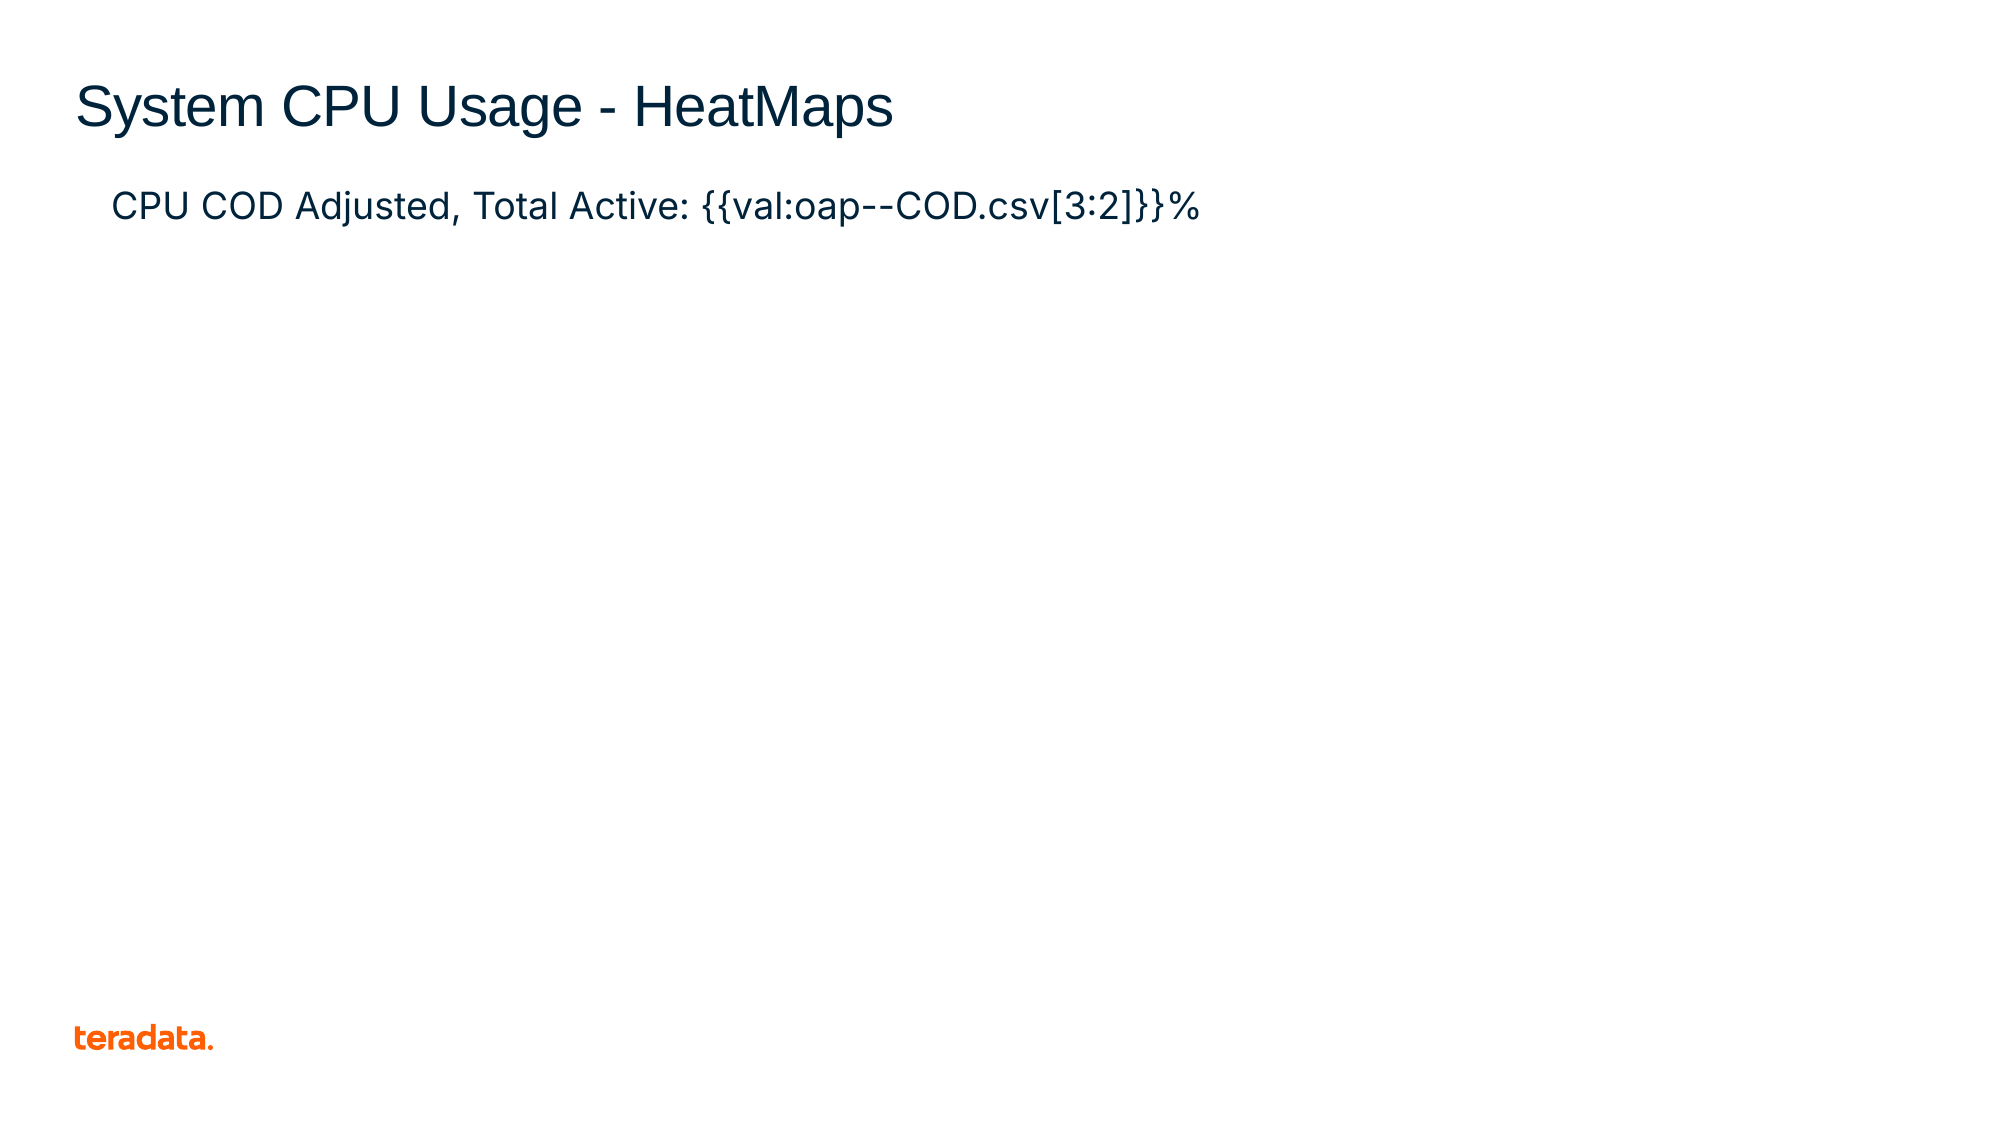

# System CPU Usage - HeatMaps

{{pic:vhc--system_cpu_by_dayofweek_heatmap_wCOD.png}}
CPU COD Adjusted, Total Active: {{val:oap--COD.csv[3:2]}}%

{{pic:vhc--system_cpu_by_day_heatmap_wCOD.png}}